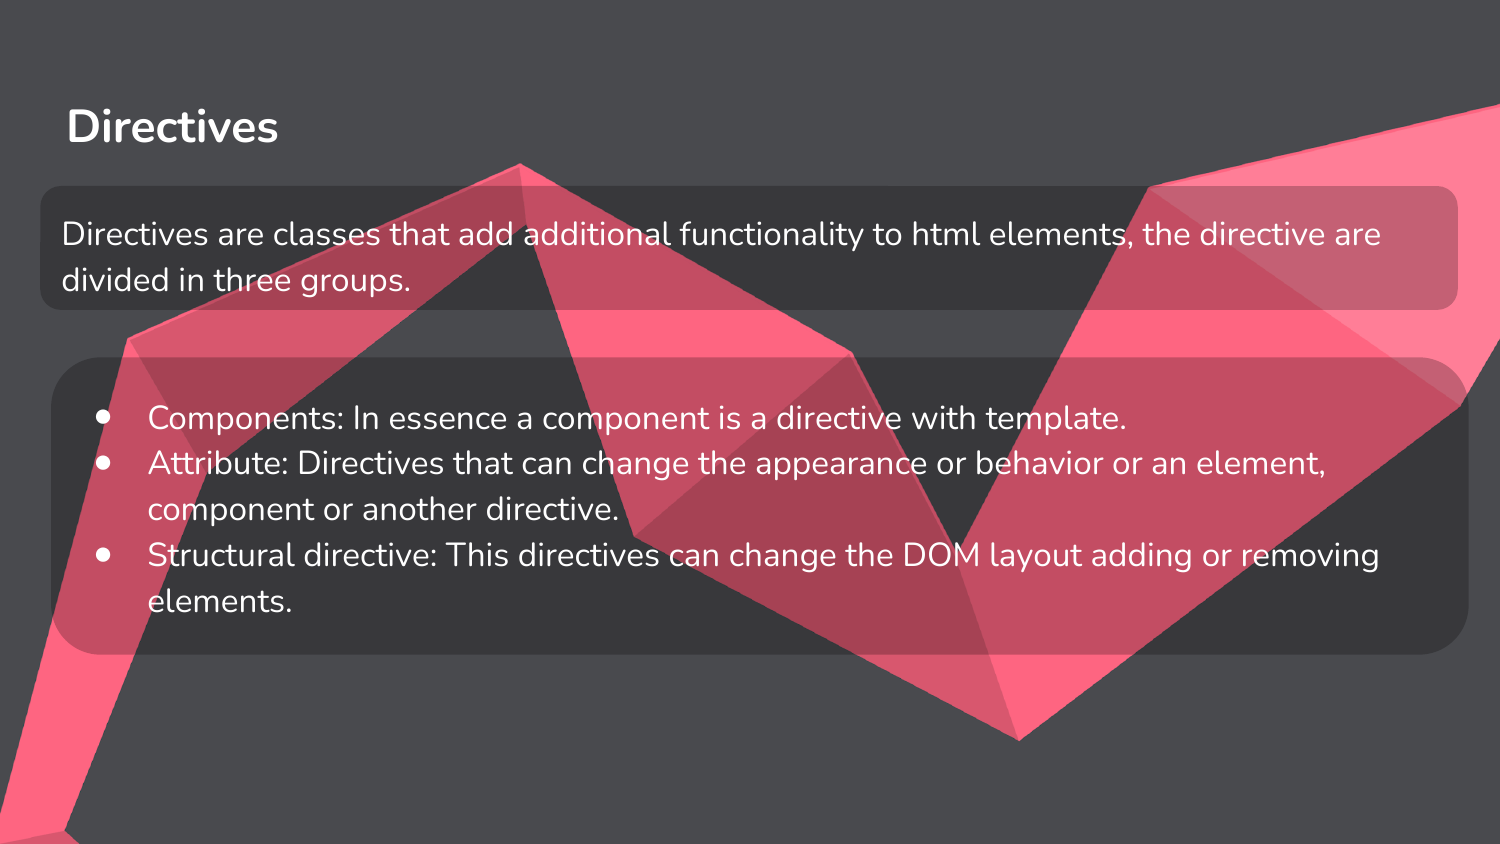

# Directives

Directives are classes that add additional functionality to html elements, the directive are divided in three groups.

Components: In essence a component is a directive with template.
Attribute: Directives that can change the appearance or behavior or an element, component or another directive.
Structural directive: This directives can change the DOM layout adding or removing elements.